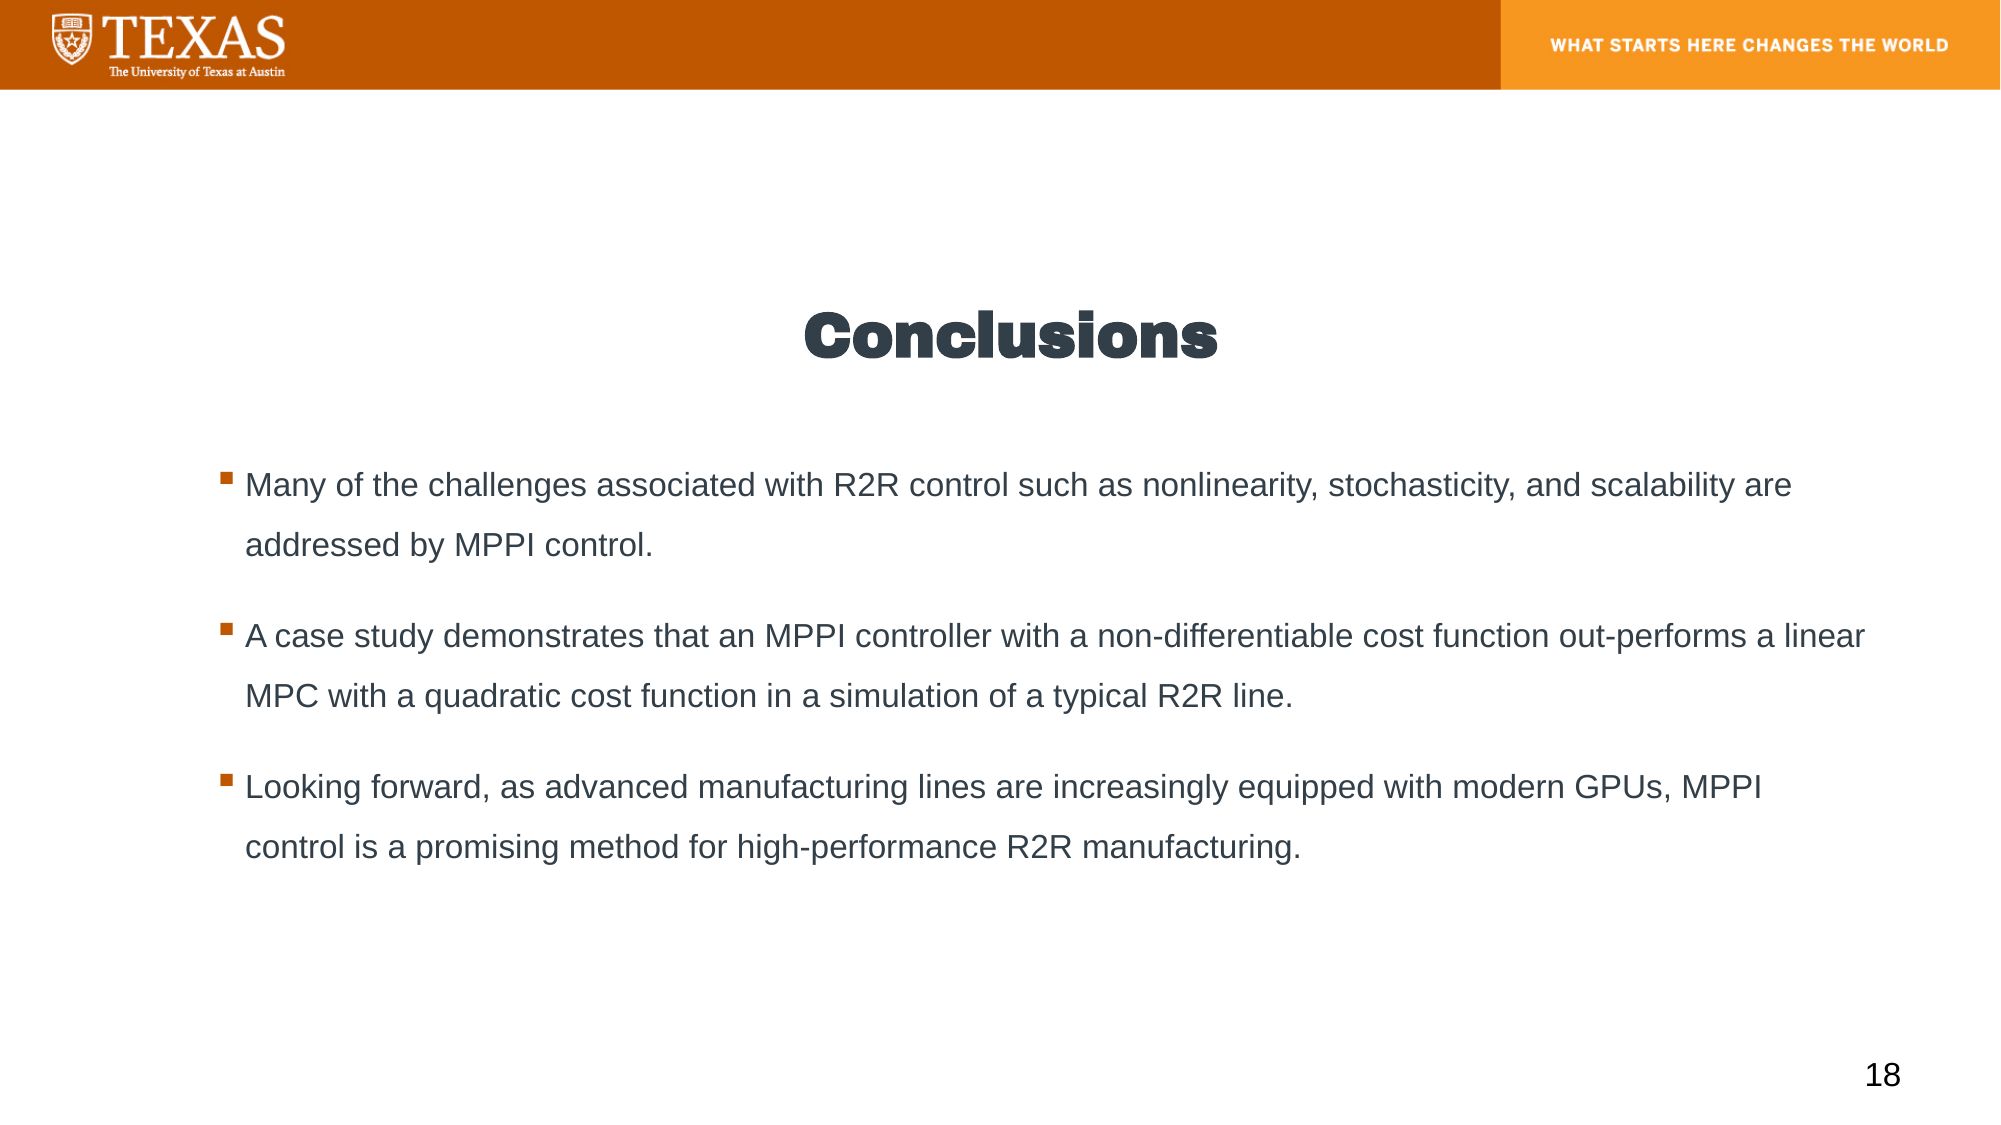

Conclusions
Many of the challenges associated with R2R control such as nonlinearity, stochasticity, and scalability are addressed by MPPI control.
A case study demonstrates that an MPPI controller with a non-differentiable cost function out-performs a linear MPC with a quadratic cost function in a simulation of a typical R2R line.
Looking forward, as advanced manufacturing lines are increasingly equipped with modern GPUs, MPPI control is a promising method for high-performance R2R manufacturing.
18